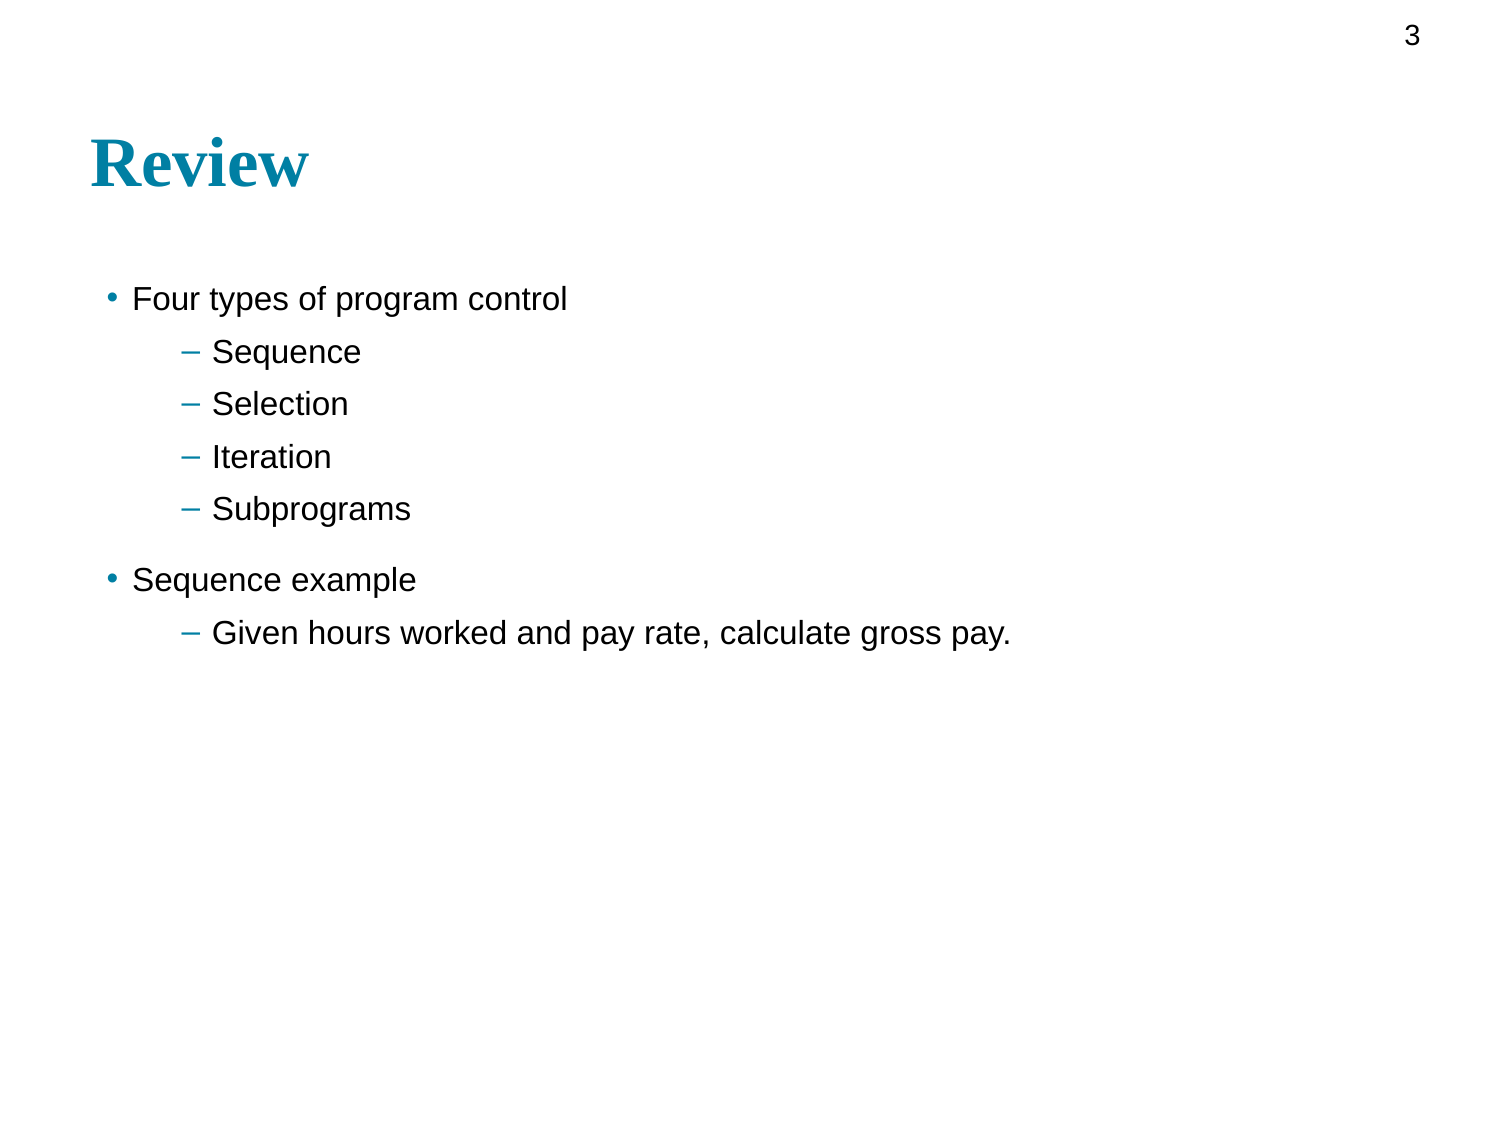

3
# Review
Four types of program control
Sequence
Selection
Iteration
Subprograms
Sequence example
Given hours worked and pay rate, calculate gross pay.